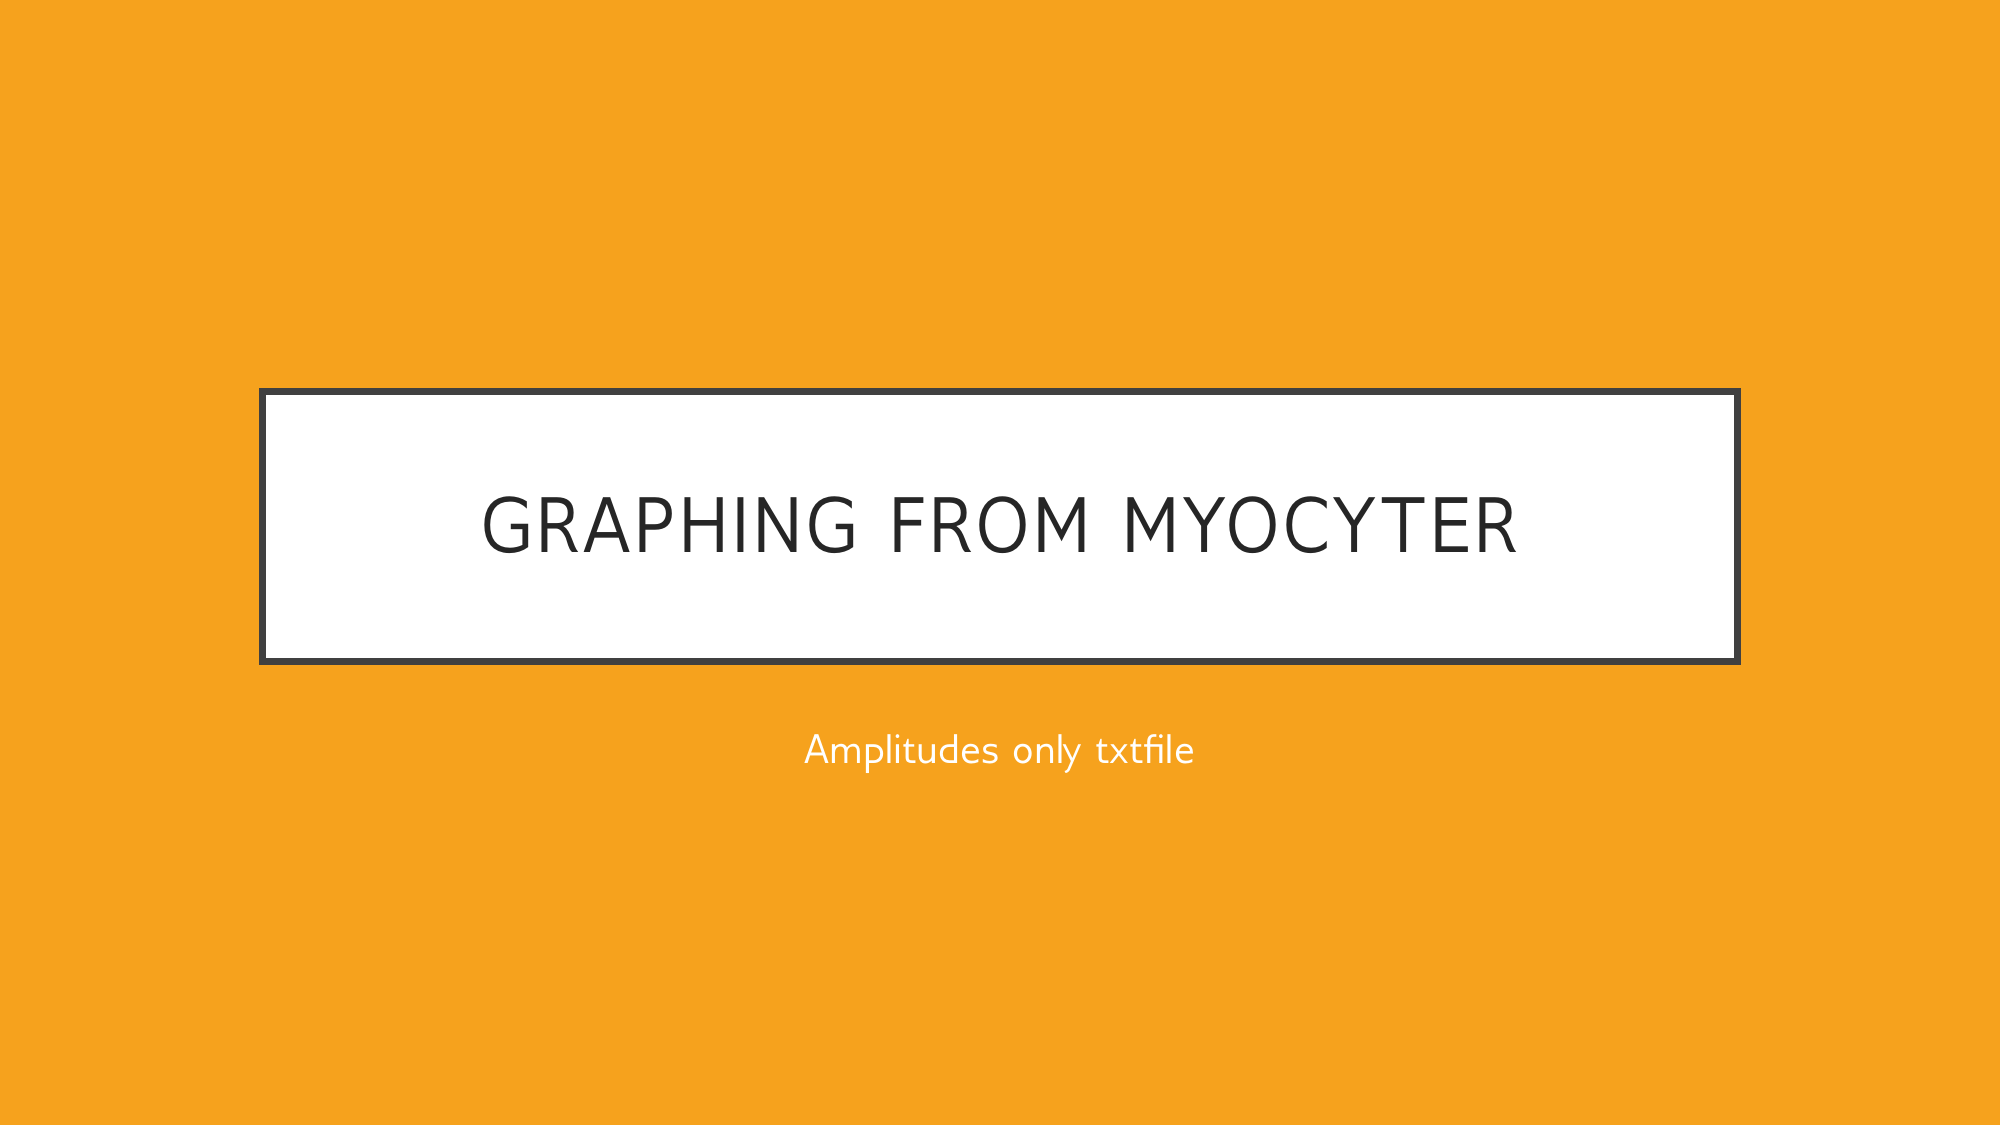

# Graphing from myocyter
Amplitudes only txtfile